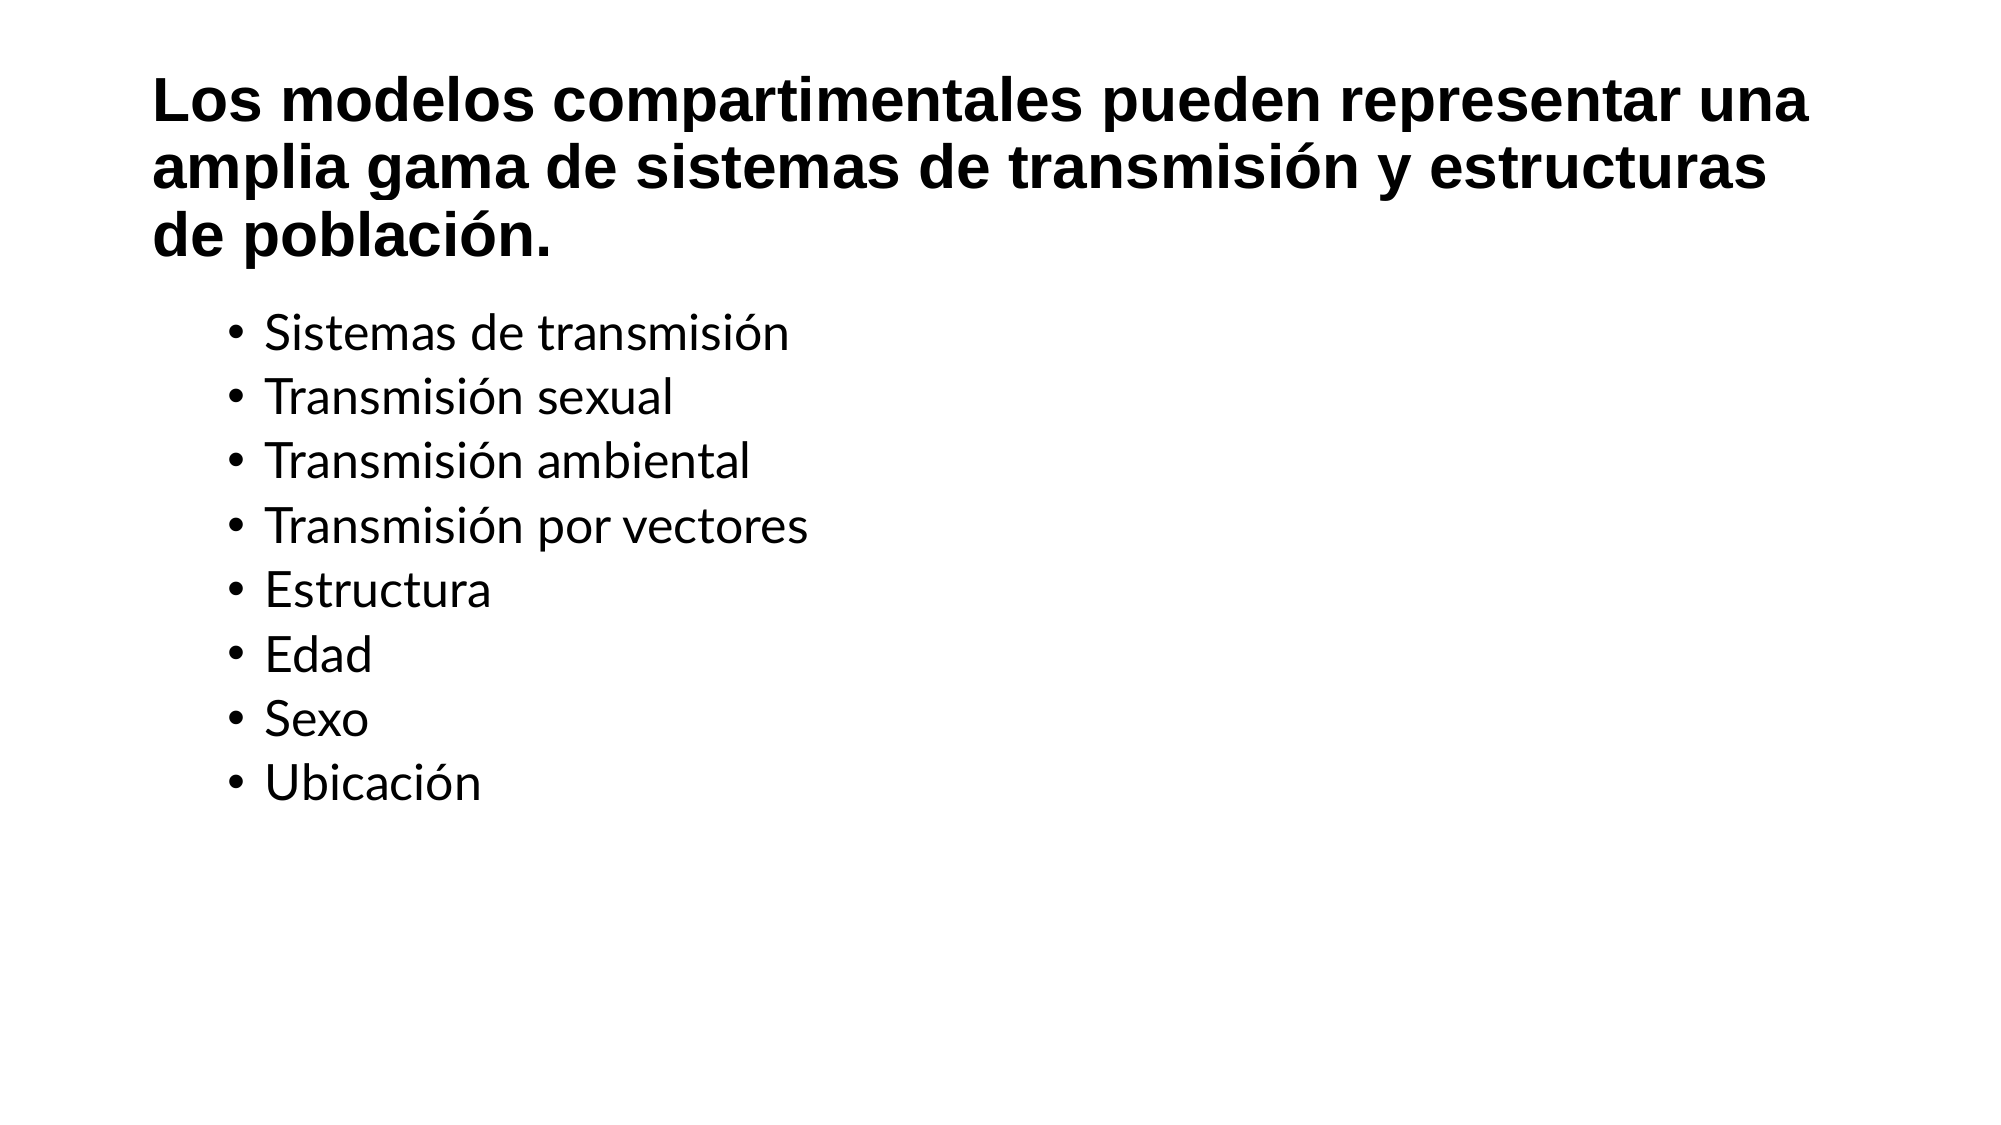

# Los modelos compartimentales pueden representar una amplia gama de sistemas de transmisión y estructuras de población.
Sistemas de transmisión
Transmisión sexual
Transmisión ambiental
Transmisión por vectores
Estructura
Edad
Sexo
Ubicación